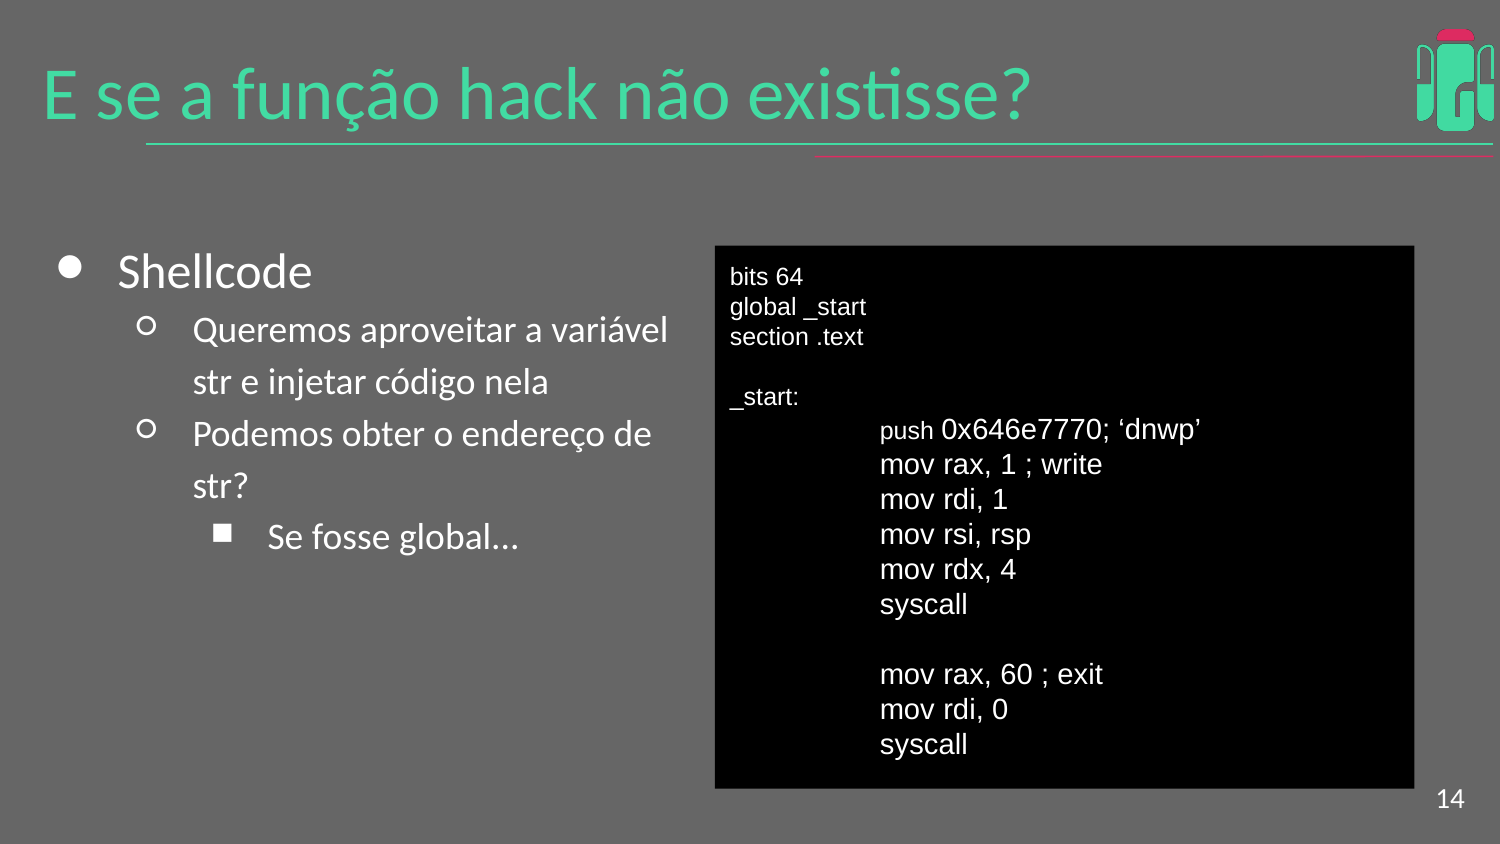

# E se a função hack não existisse?
Shellcode
Queremos aproveitar a variável str e injetar código nela
Podemos obter o endereço de str?
Se fosse global...

bits 64
global _start
section .text

_start:
	push 0x646e7770; ‘dnwp’
	mov rax, 1 ; write
	mov rdi, 1
	mov rsi, rsp
	mov rdx, 4
	syscall

	mov rax, 60 ; exit
	mov rdi, 0
	syscall
14